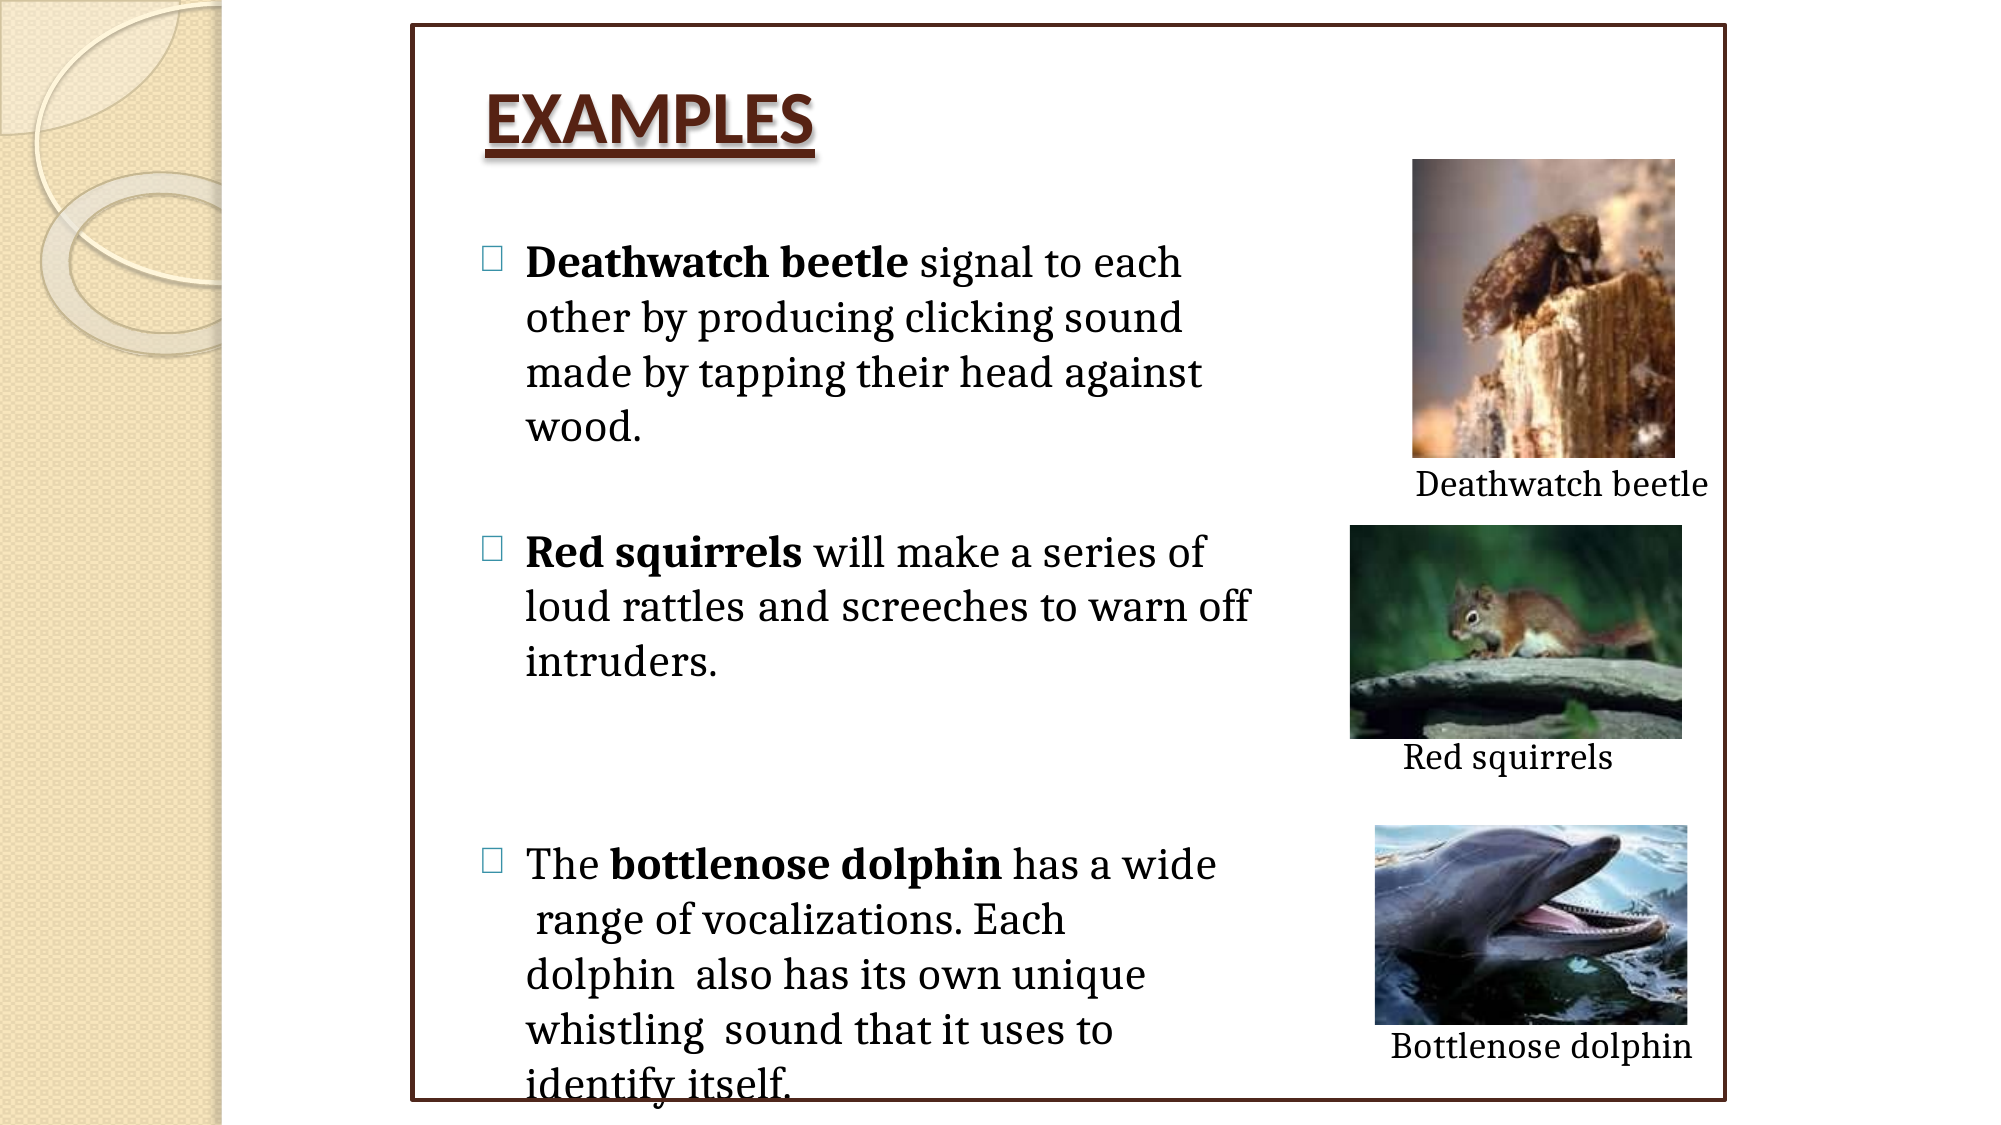

# EXAMPLES
Deathwatch beetle signal to each  other by producing clicking sound  made by tapping their head against  wood.

Red squirrels will make a series of  loud rattles and screeches to warn off  intruders.

The bottlenose dolphin has a wide  range of vocalizations. Each dolphin  also has its own unique whistling  sound that it uses to identify itself.
Deathwatch beetle
Red squirrels
Bottlenose dolphin